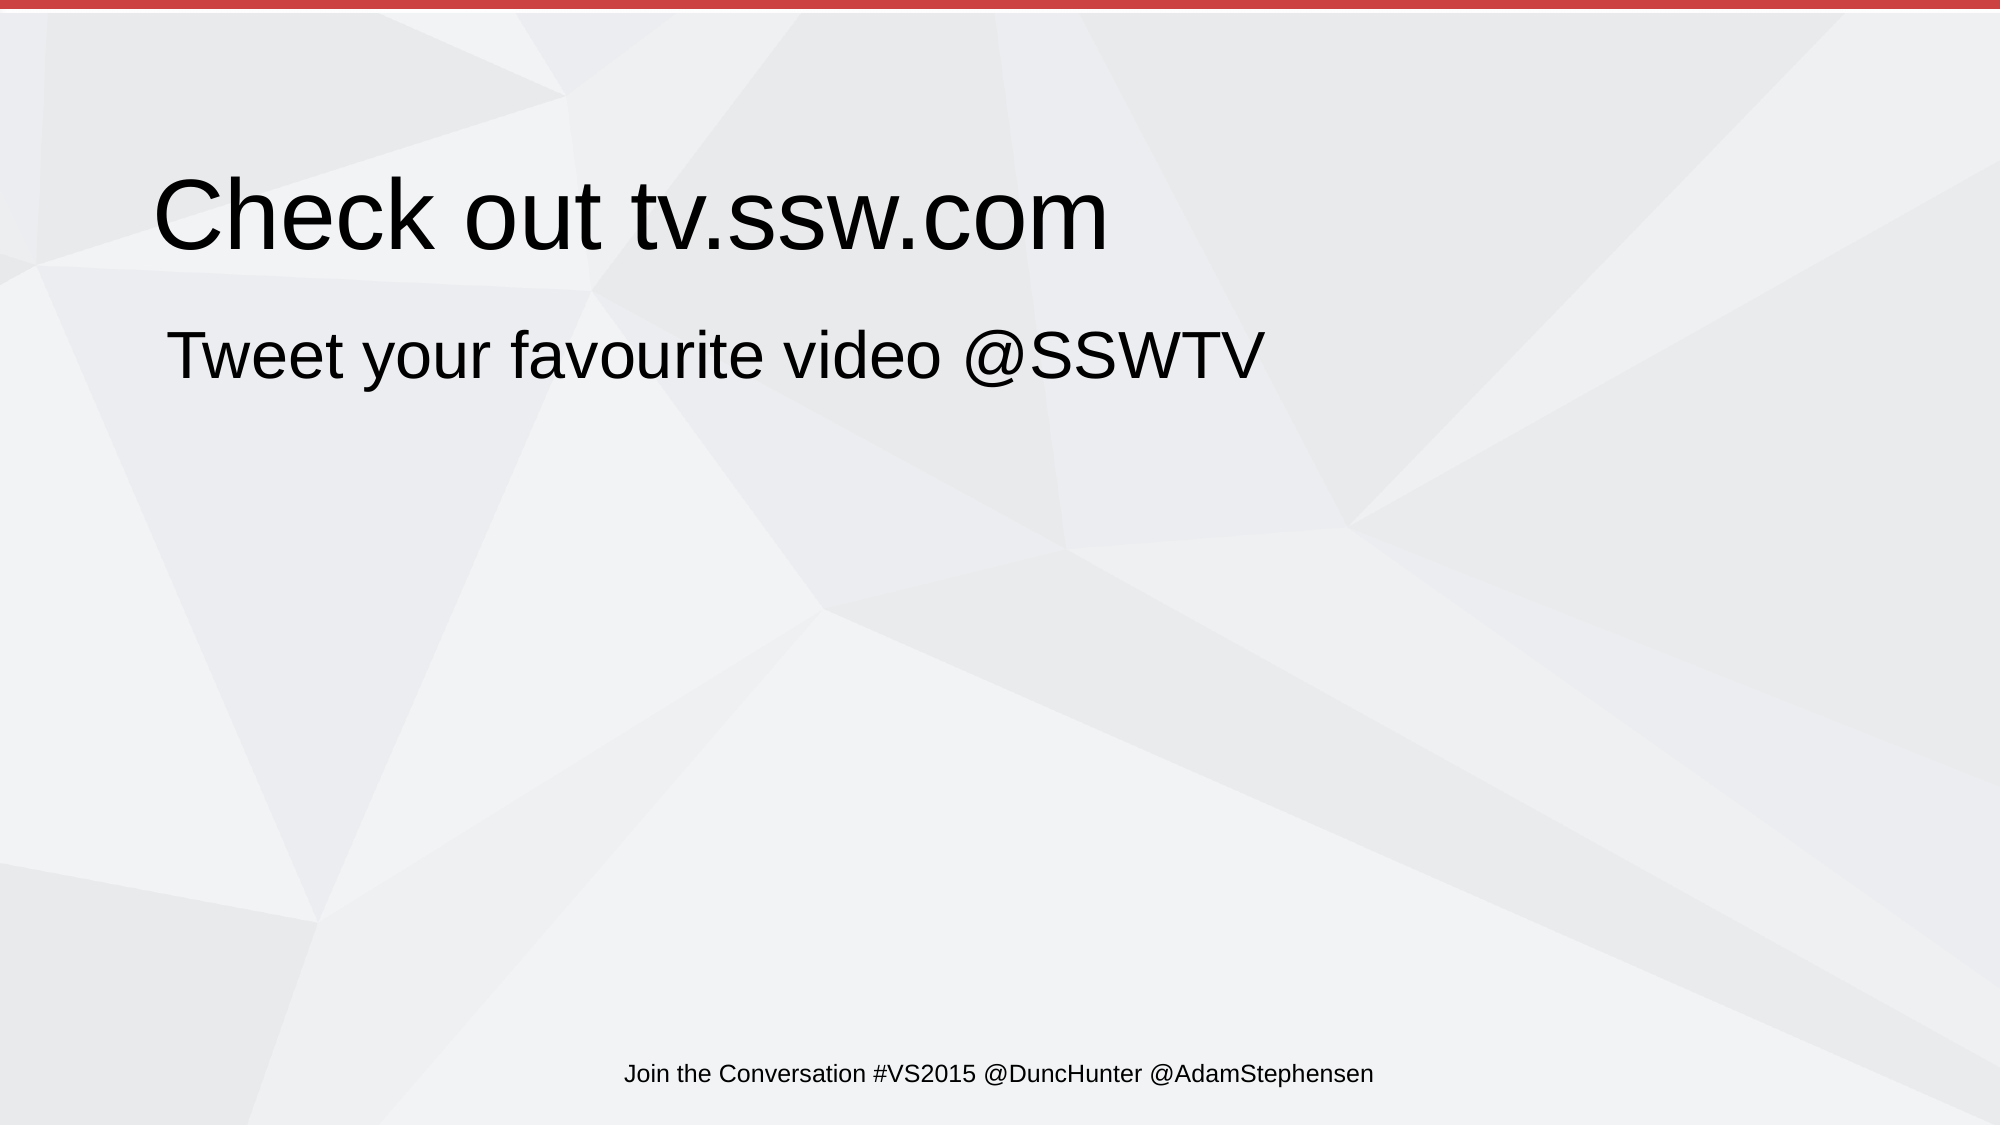

# Check out tv.ssw.com
Tweet your favourite video @SSWTV
Join the Conversation #VS2015 @DuncHunter @AdamStephensen